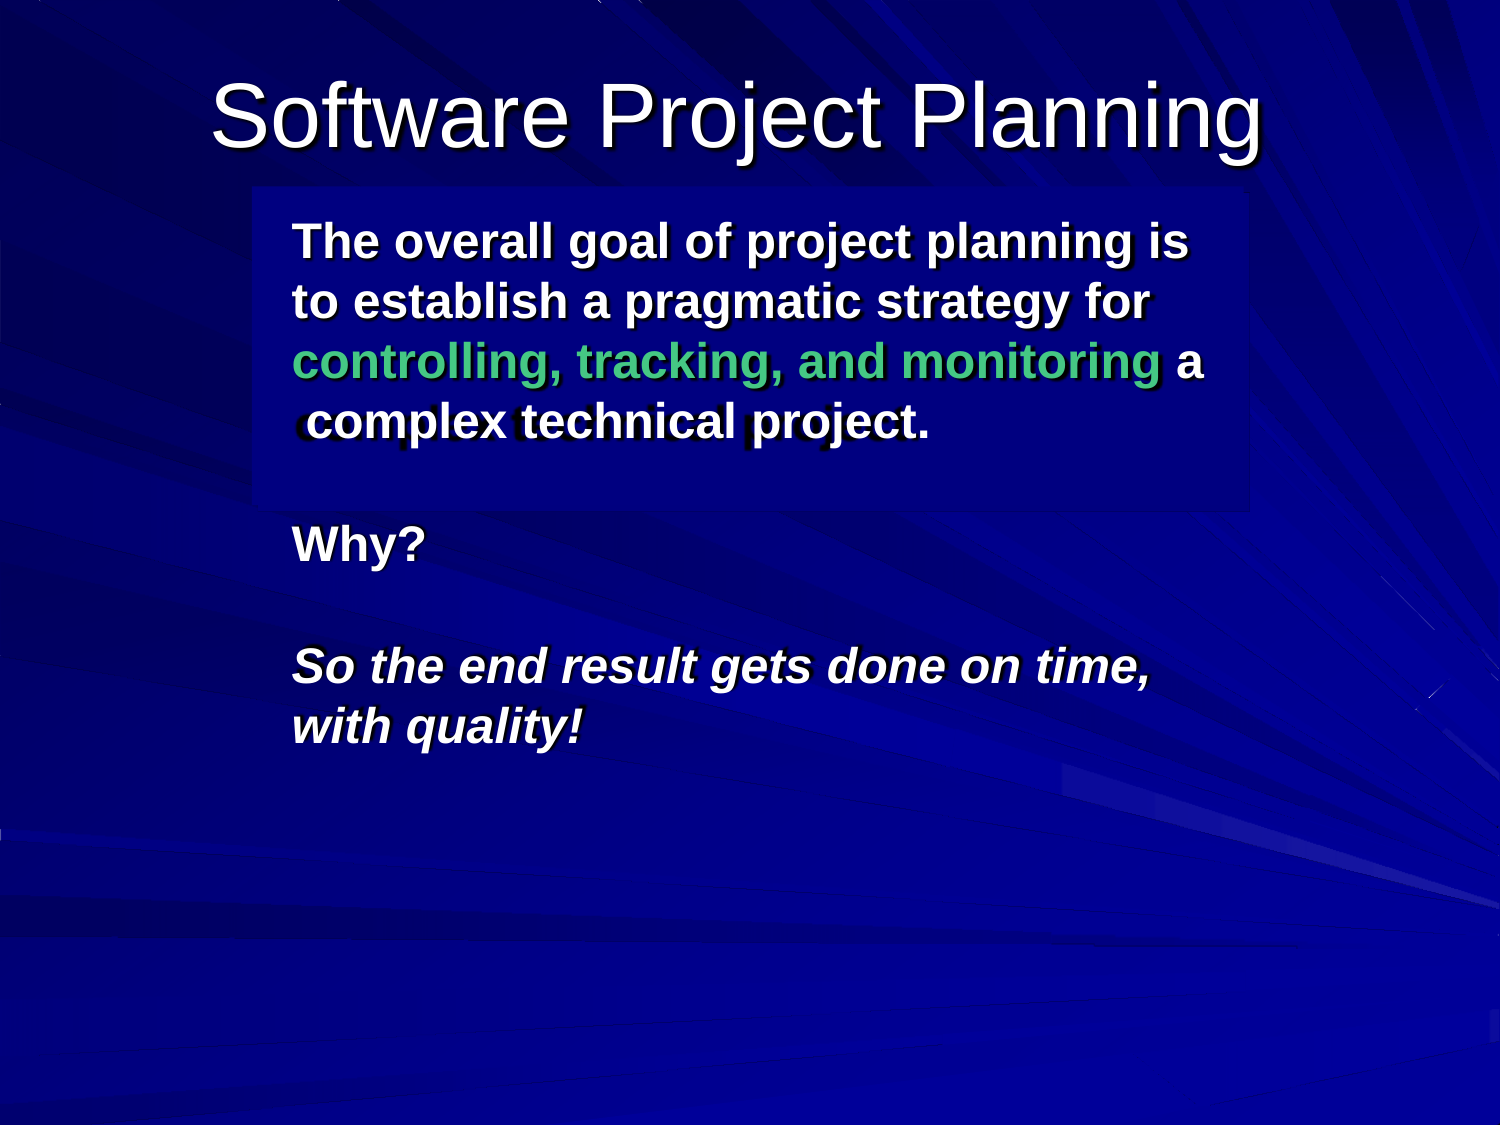

# Software Project Planning

The overall goal of project planning is  to establish a pragmatic strategy for  controlling, tracking, and monitoring a  complex technical project.

Why?

So the end result gets done on time,
with quality!